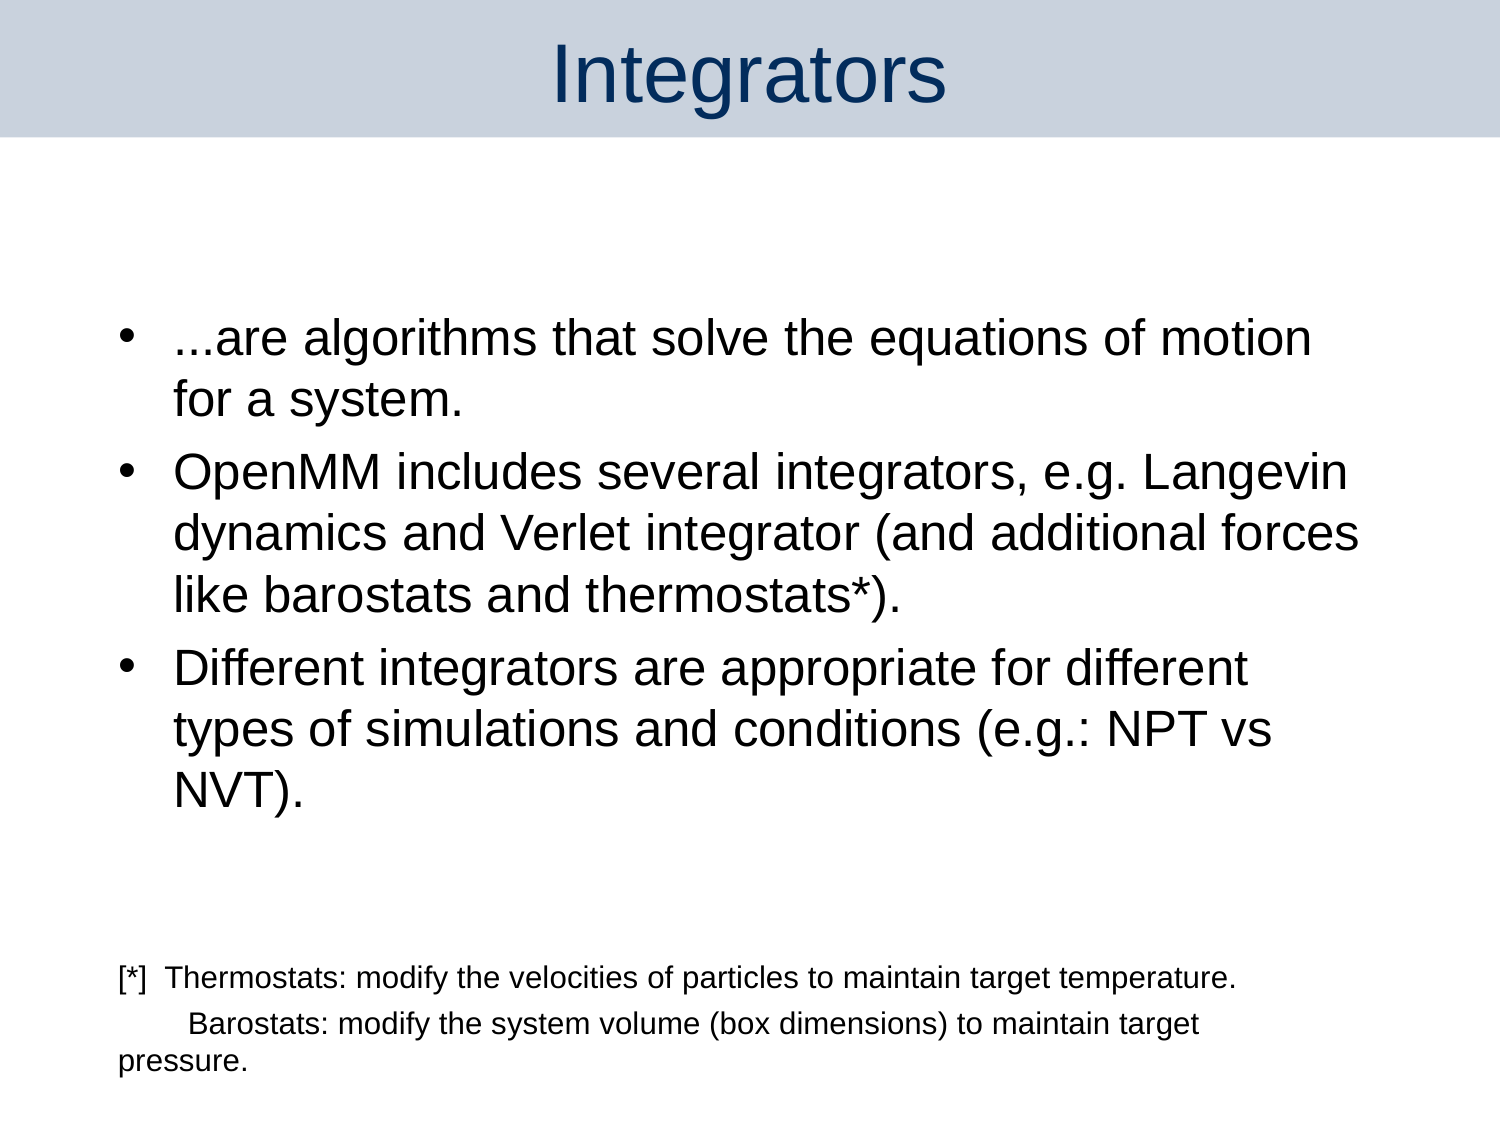

Integrators
...are algorithms that solve the equations of motion for a system.
OpenMM includes several integrators, e.g. Langevin dynamics and Verlet integrator (and additional forces like barostats and thermostats*).
Different integrators are appropriate for different types of simulations and conditions (e.g.: NPT vs NVT).
[*]  Thermostats: modify the velocities of particles to maintain target temperature.
        Barostats: modify the system volume (box dimensions) to maintain target pressure.